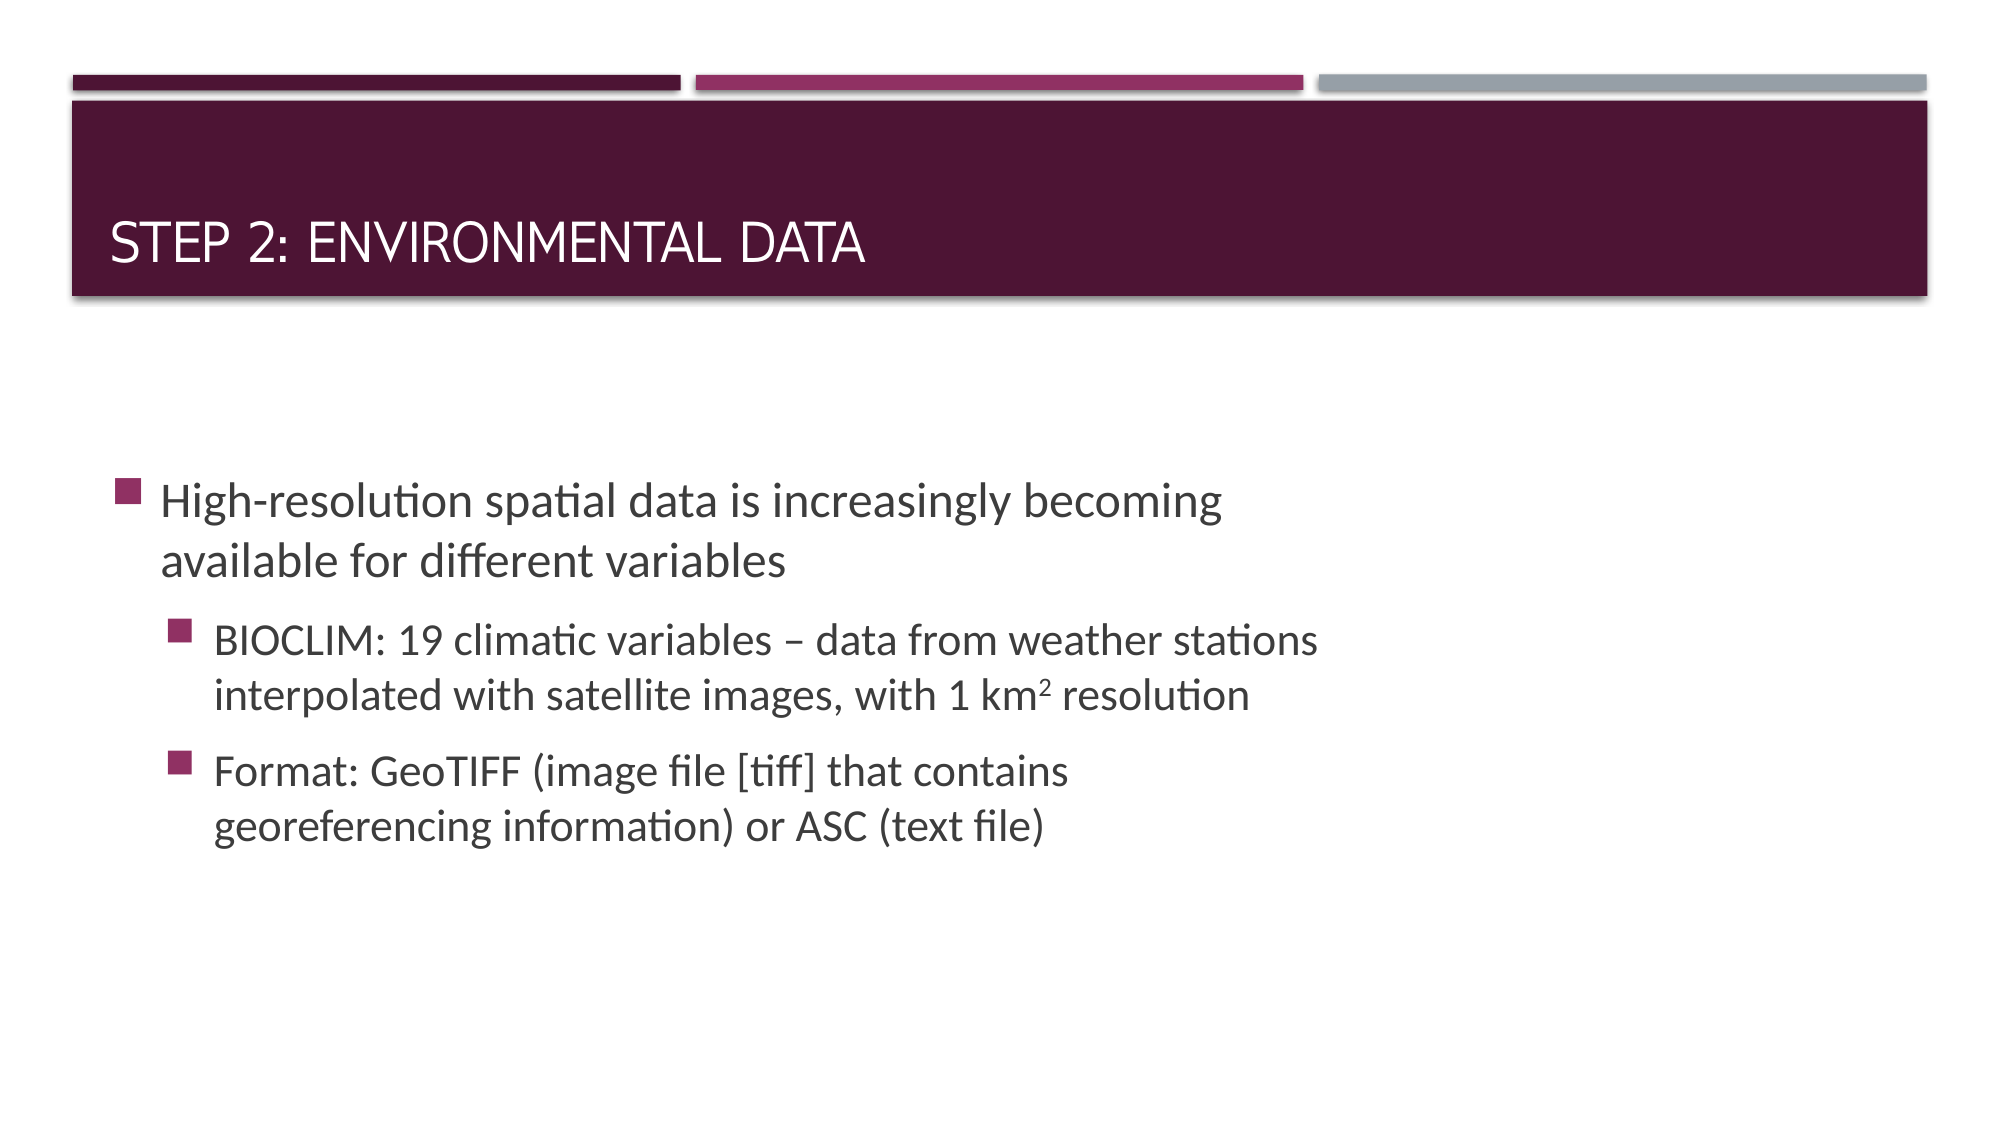

# STEP 2: Environmental DATA
High-resolution spatial data is increasingly becoming available for different variables
BIOCLIM: 19 climatic variables – data from weather stations interpolated with satellite images, with 1 km2 resolution
Format: GeoTIFF (image file [tiff] that contains georeferencing information) or ASC (text file)